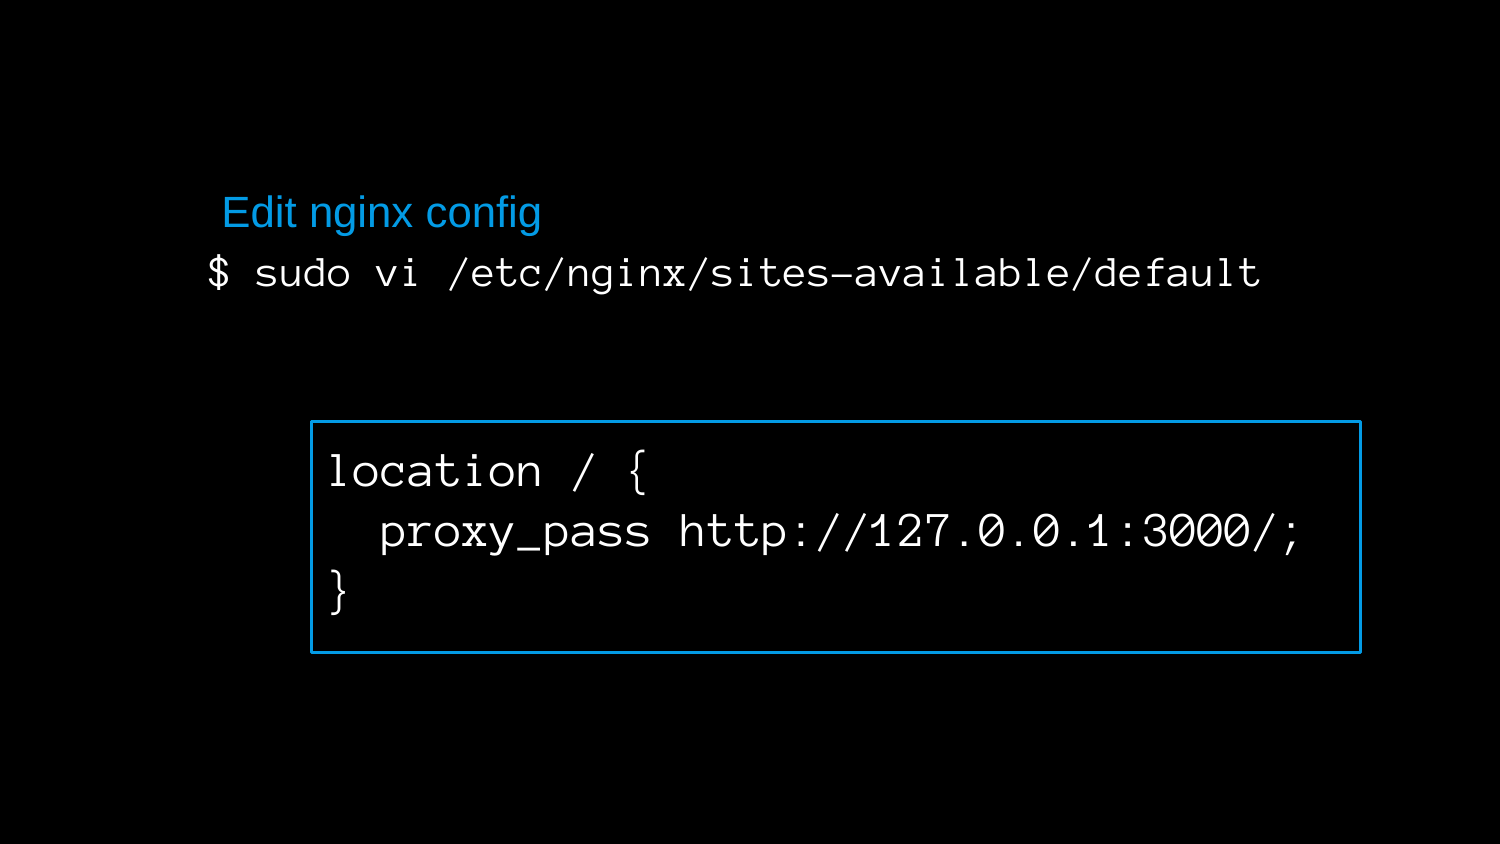

Edit nginx config
# $ sudo vi /etc/nginx/sites-available/default

location / {
  proxy_pass http://127.0.0.1:3000/;
}